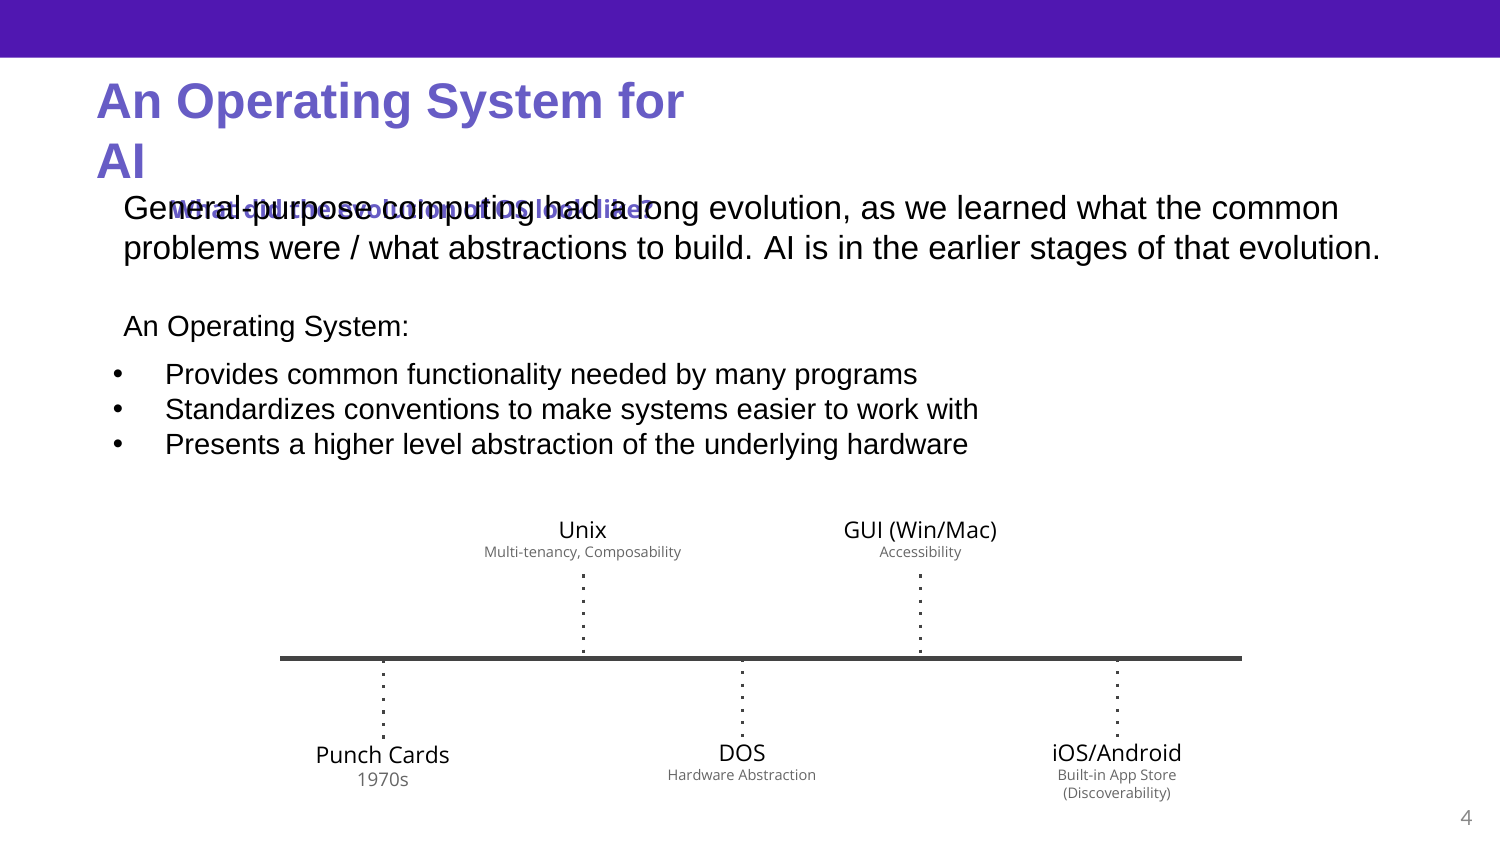

An Operating System for AI
What did the evolution of OS look like?

General-purpose computing had a long evolution, as we learned what the common problems were / what abstractions to build. AI is in the earlier stages of that evolution.

An Operating System:
Provides common functionality needed by many programs
Standardizes conventions to make systems easier to work with
Presents a higher level abstraction of the underlying hardware

Unix
Multi-tenancy, Composability
GUI (Win/Mac)
Accessibility
DOS
Hardware Abstraction
iOS/Android
Built-in App Store
(Discoverability)
Punch Cards
1970s
4